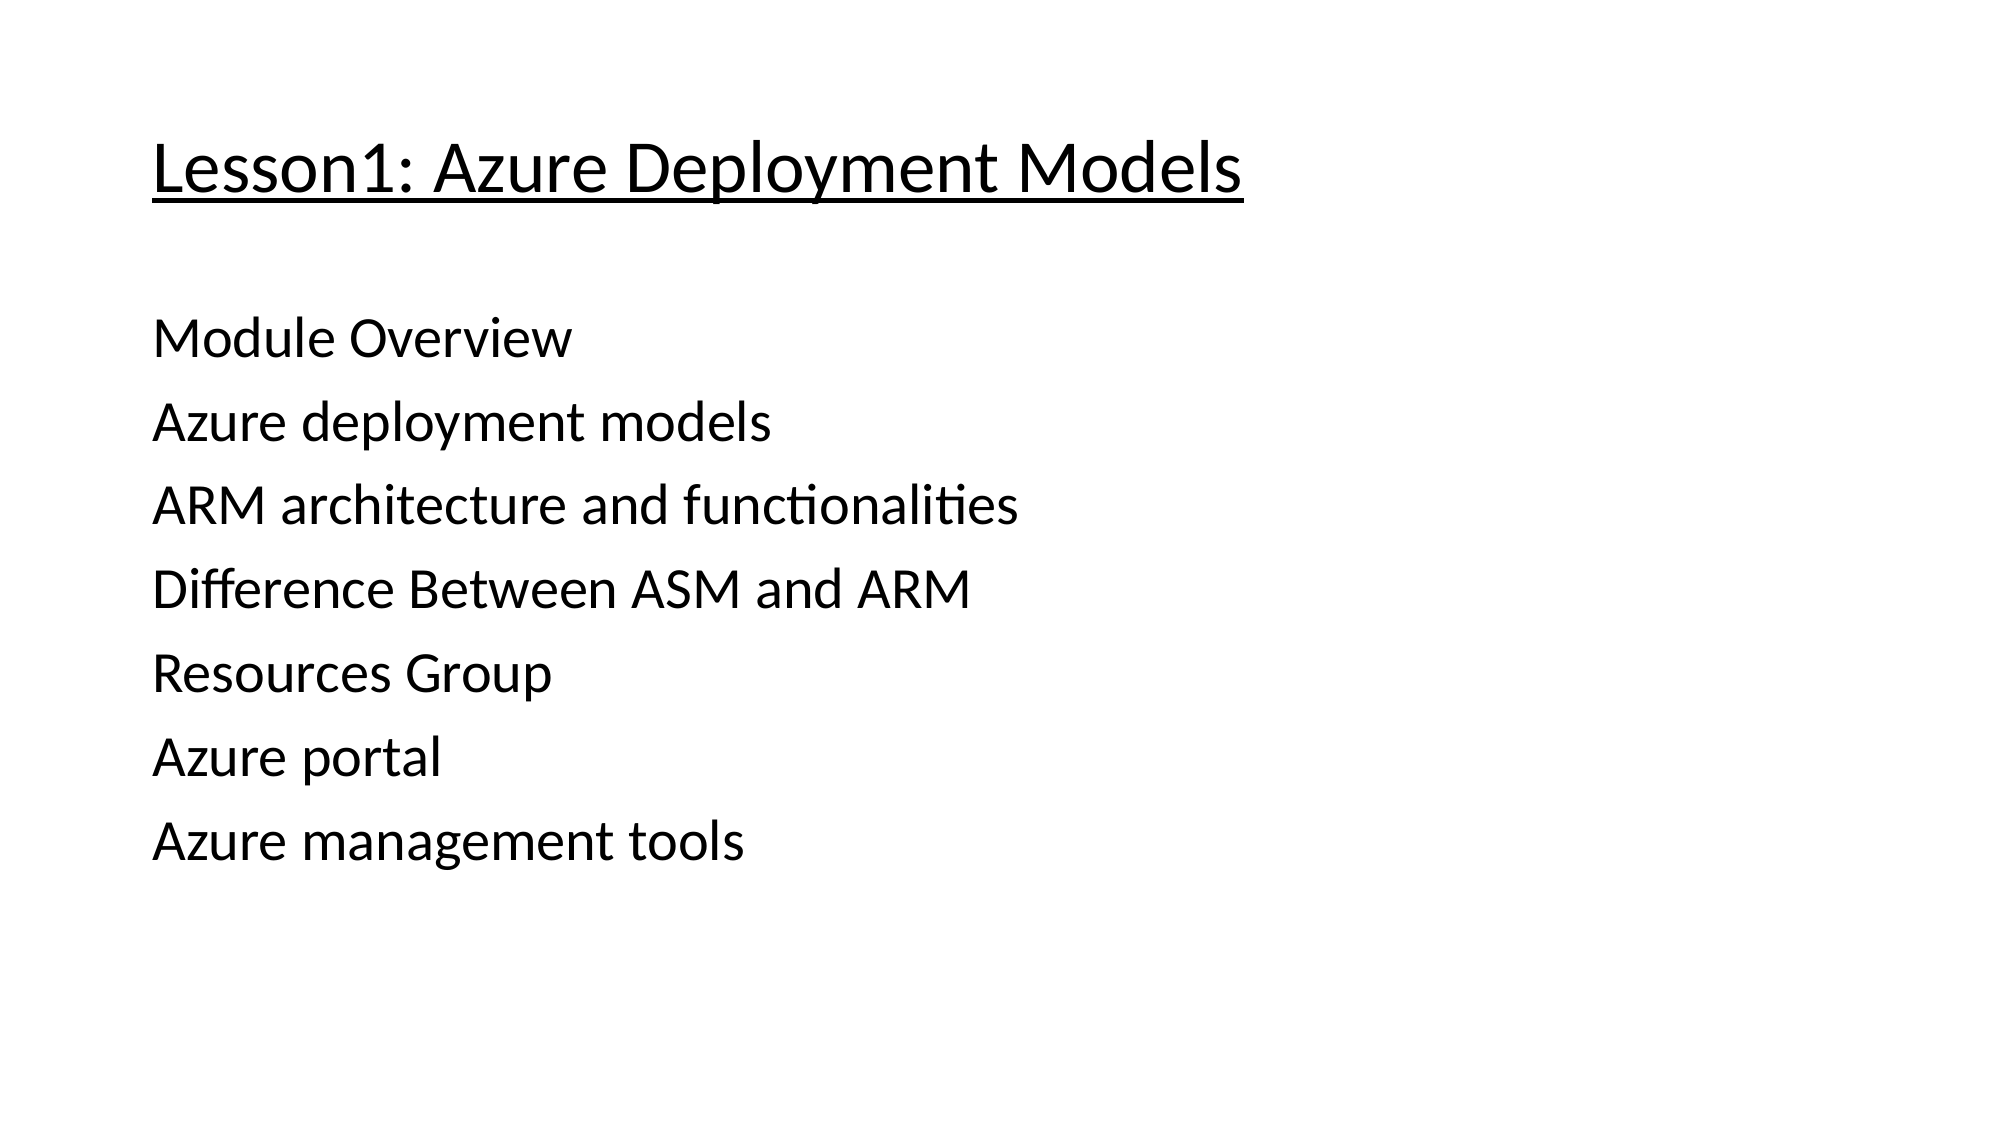

# Lesson1: Azure Deployment Models
Module Overview
Azure deployment models
ARM architecture and functionalities
Difference Between ASM and ARM
Resources Group
Azure portal
Azure management tools